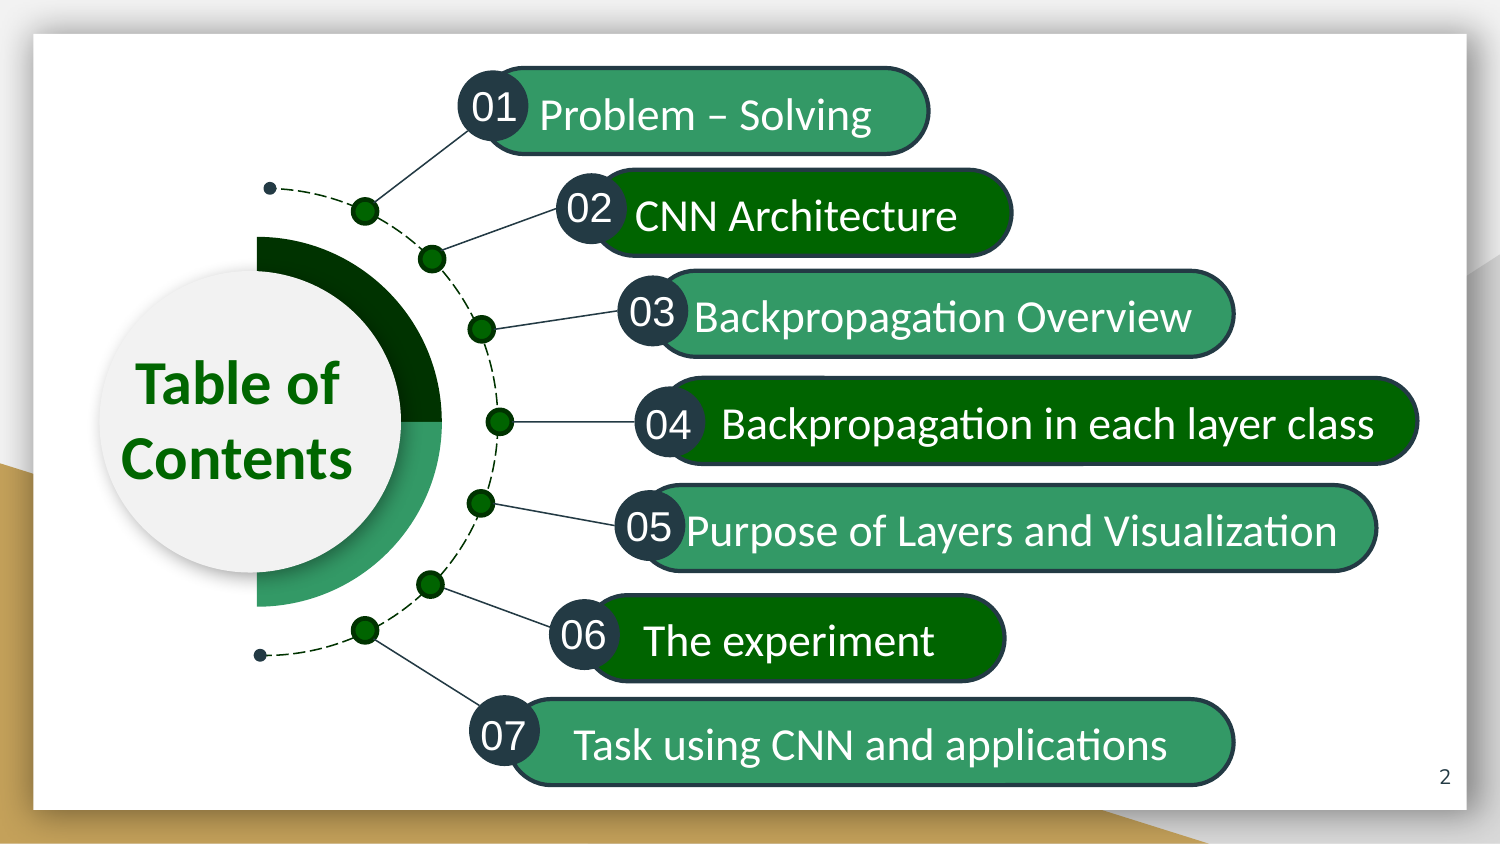

01
Problem – Solving

CNN Architecture

02

Table of
Contents
 Backpropagation Overview

03

  Backpropagation in each layer class

04

  Purpose of Layers and Visualization

05

The experiment

06

Task using CNN and applications
07
2